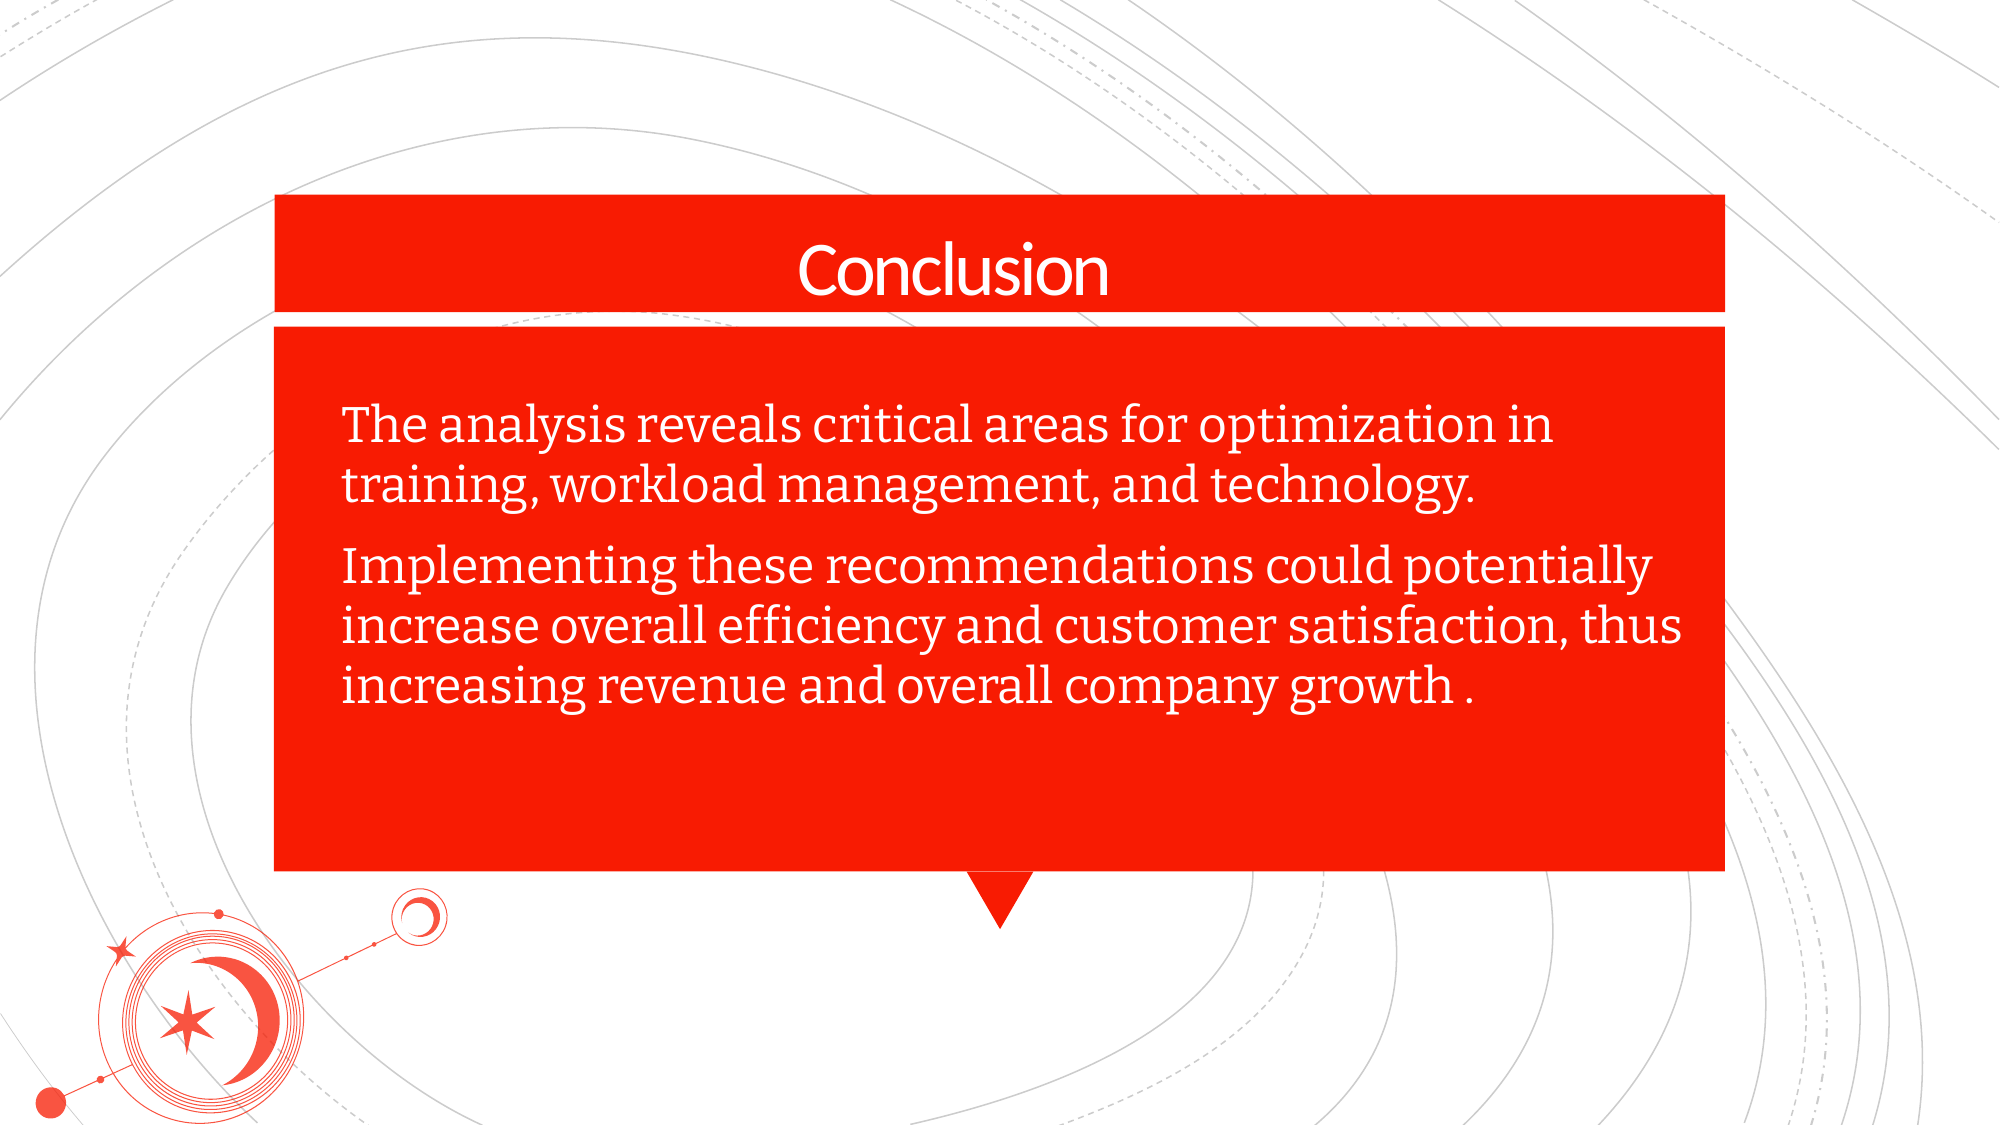

# Conclusion
The analysis reveals critical areas for optimization in training, workload management, and technology.
Implementing these recommendations could potentially increase overall efficiency and customer satisfaction, thus increasing revenue and overall company growth .